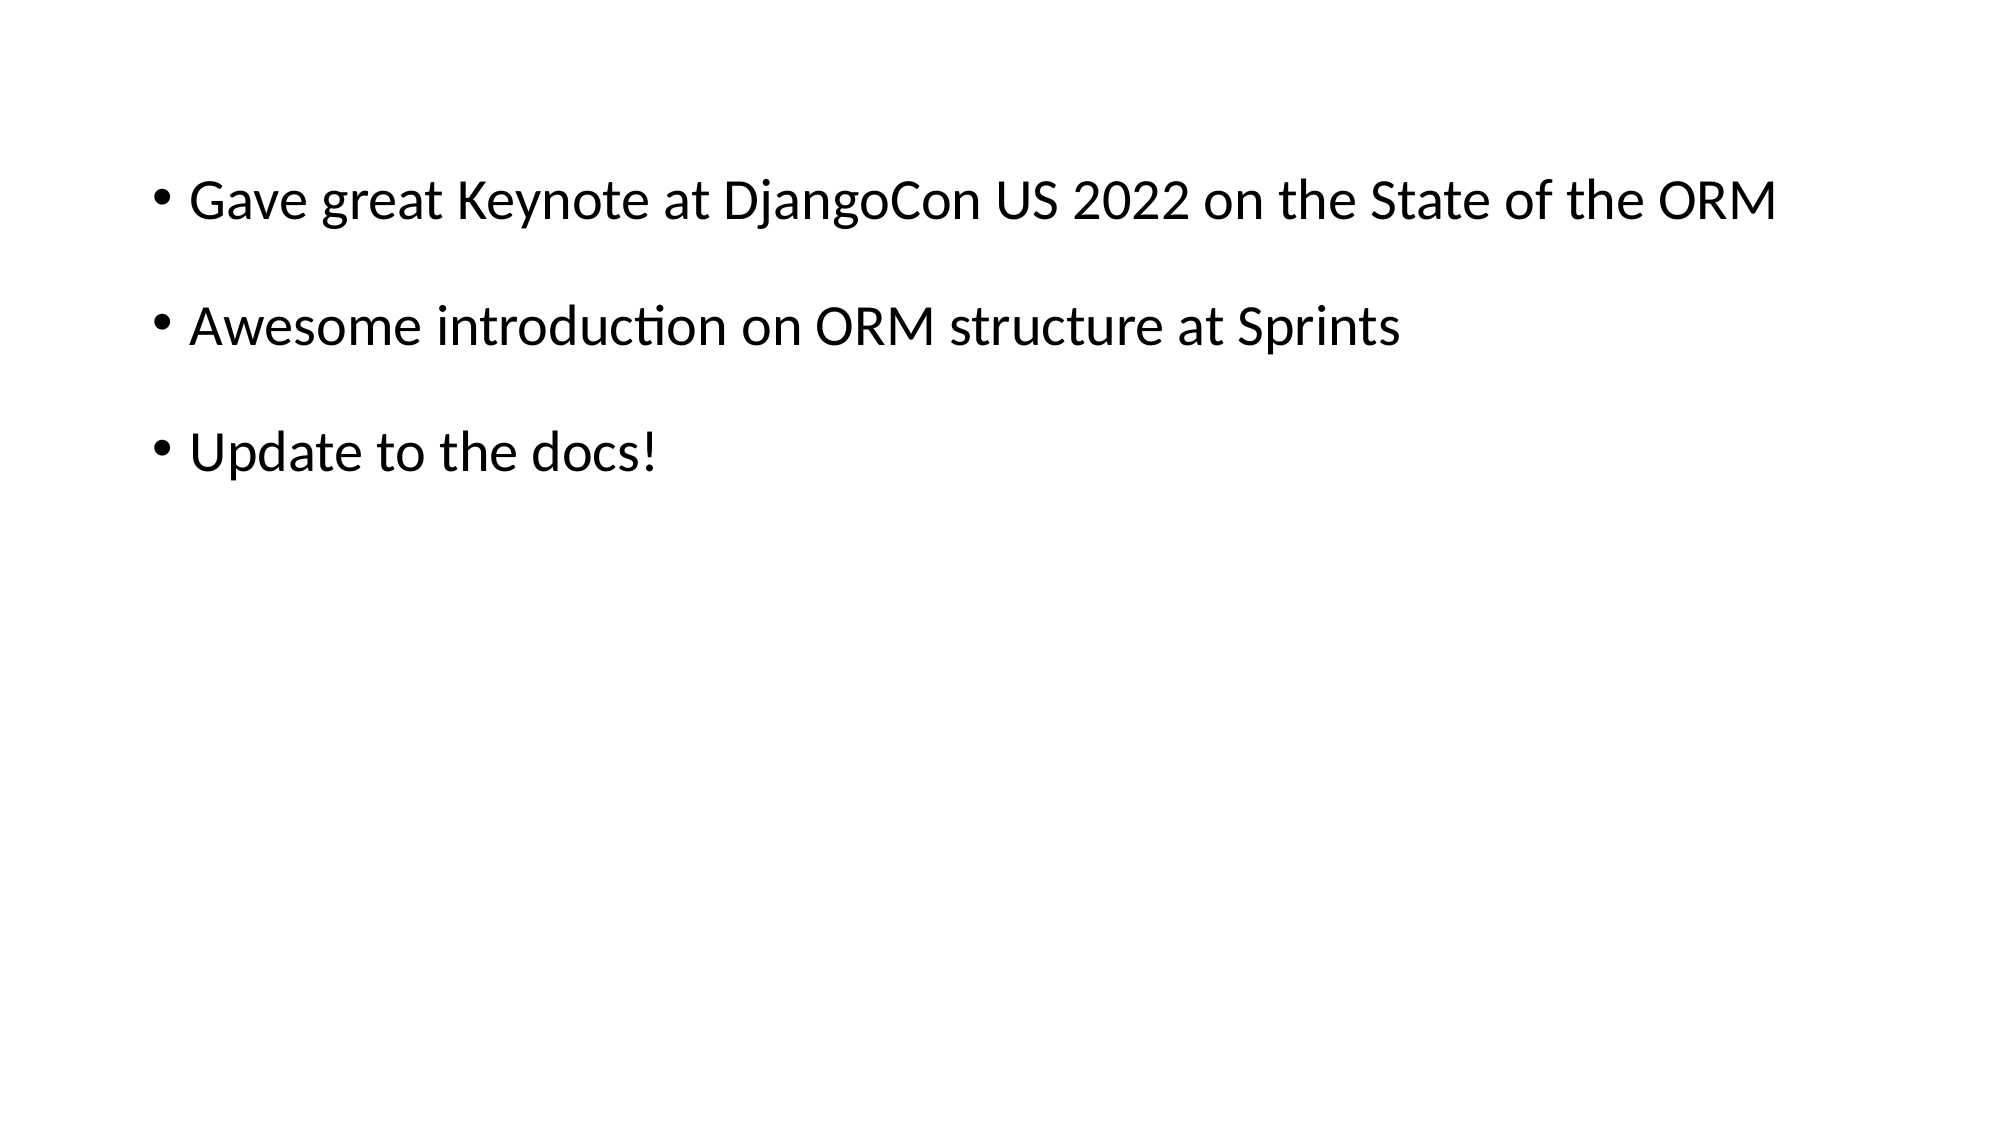

Gave great Keynote at DjangoCon US 2022 on the State of the ORM
Awesome introduction on ORM structure at Sprints
Update to the docs!